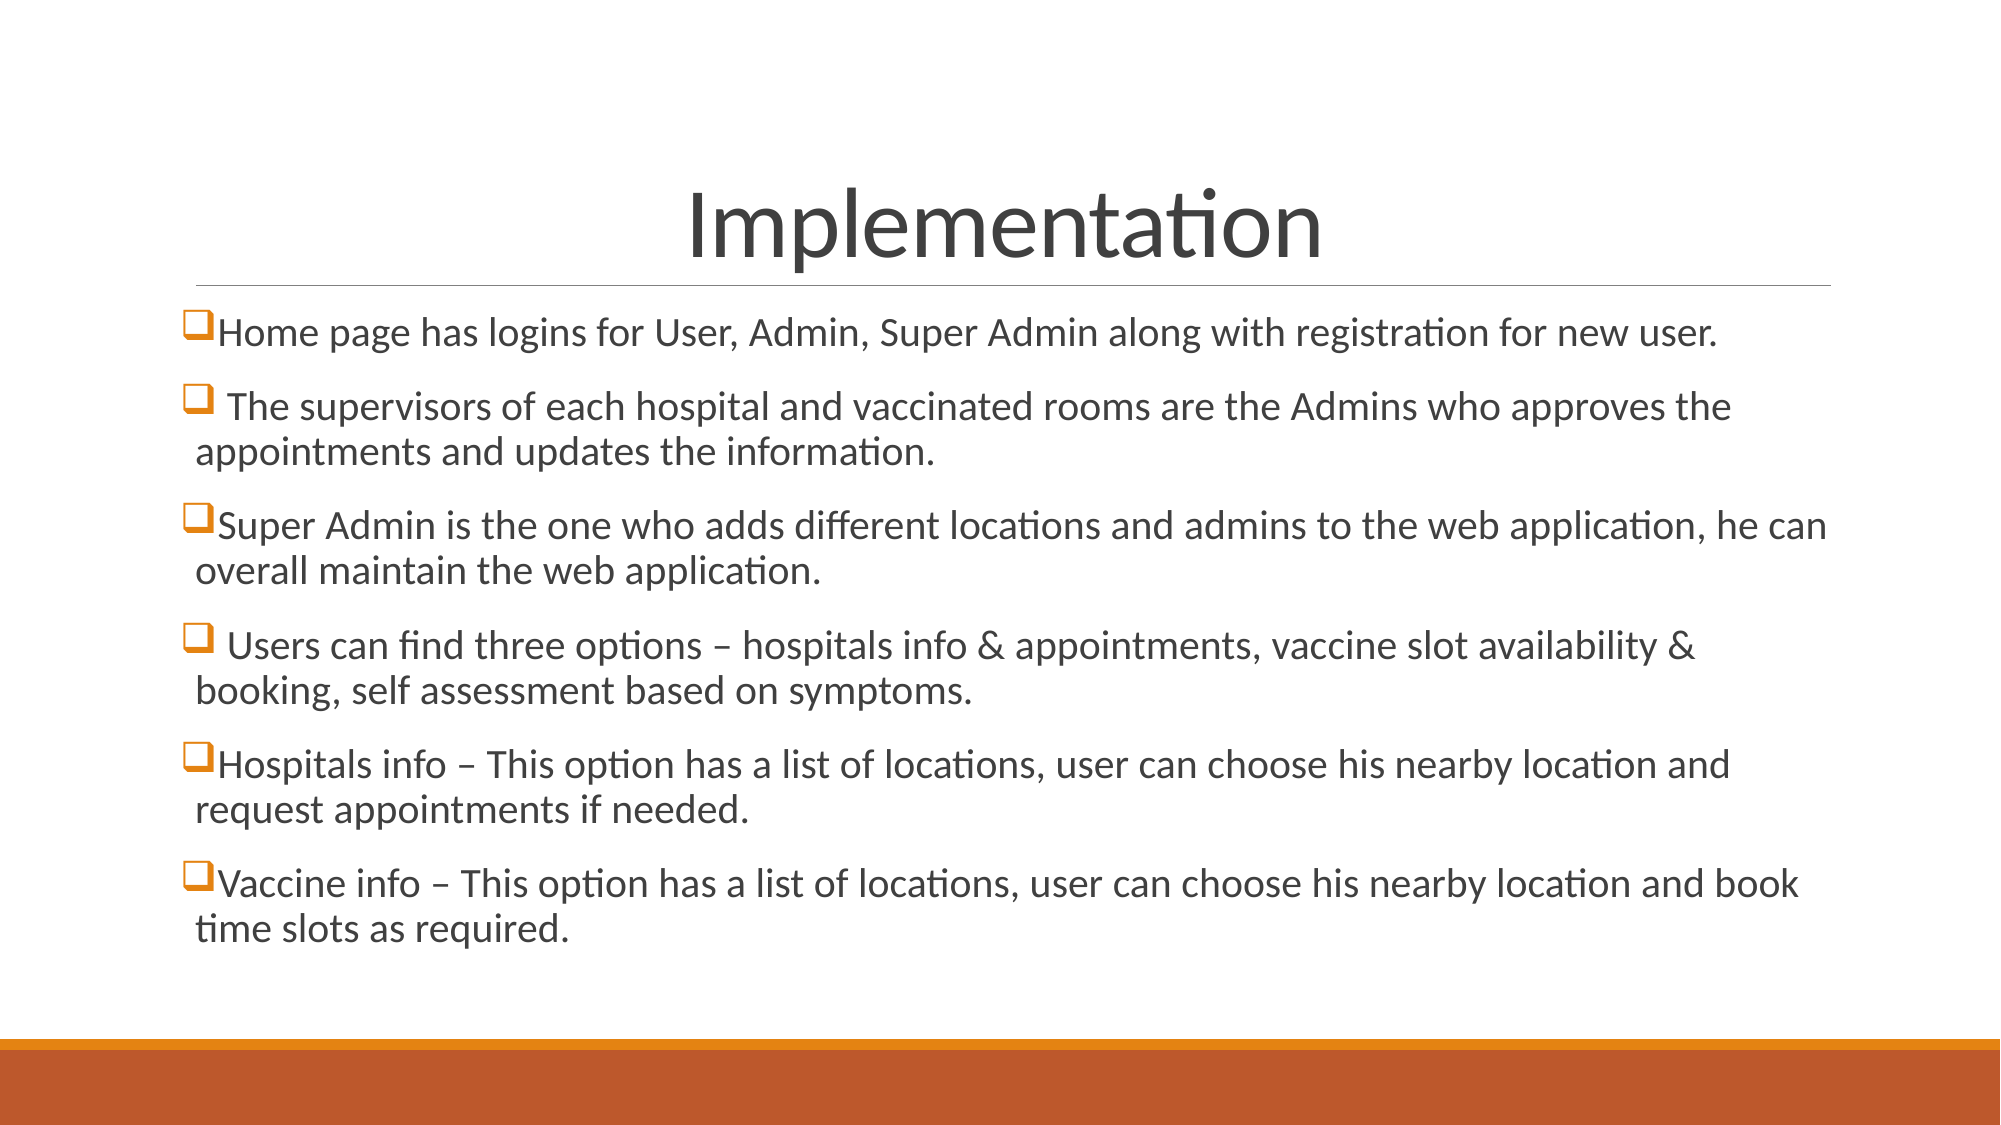

# Implementation
Home page has logins for User, Admin, Super Admin along with registration for new user.
 The supervisors of each hospital and vaccinated rooms are the Admins who approves the appointments and updates the information.
Super Admin is the one who adds different locations and admins to the web application, he can overall maintain the web application.
 Users can find three options – hospitals info & appointments, vaccine slot availability & booking, self assessment based on symptoms.
Hospitals info – This option has a list of locations, user can choose his nearby location and request appointments if needed.
Vaccine info – This option has a list of locations, user can choose his nearby location and book time slots as required.